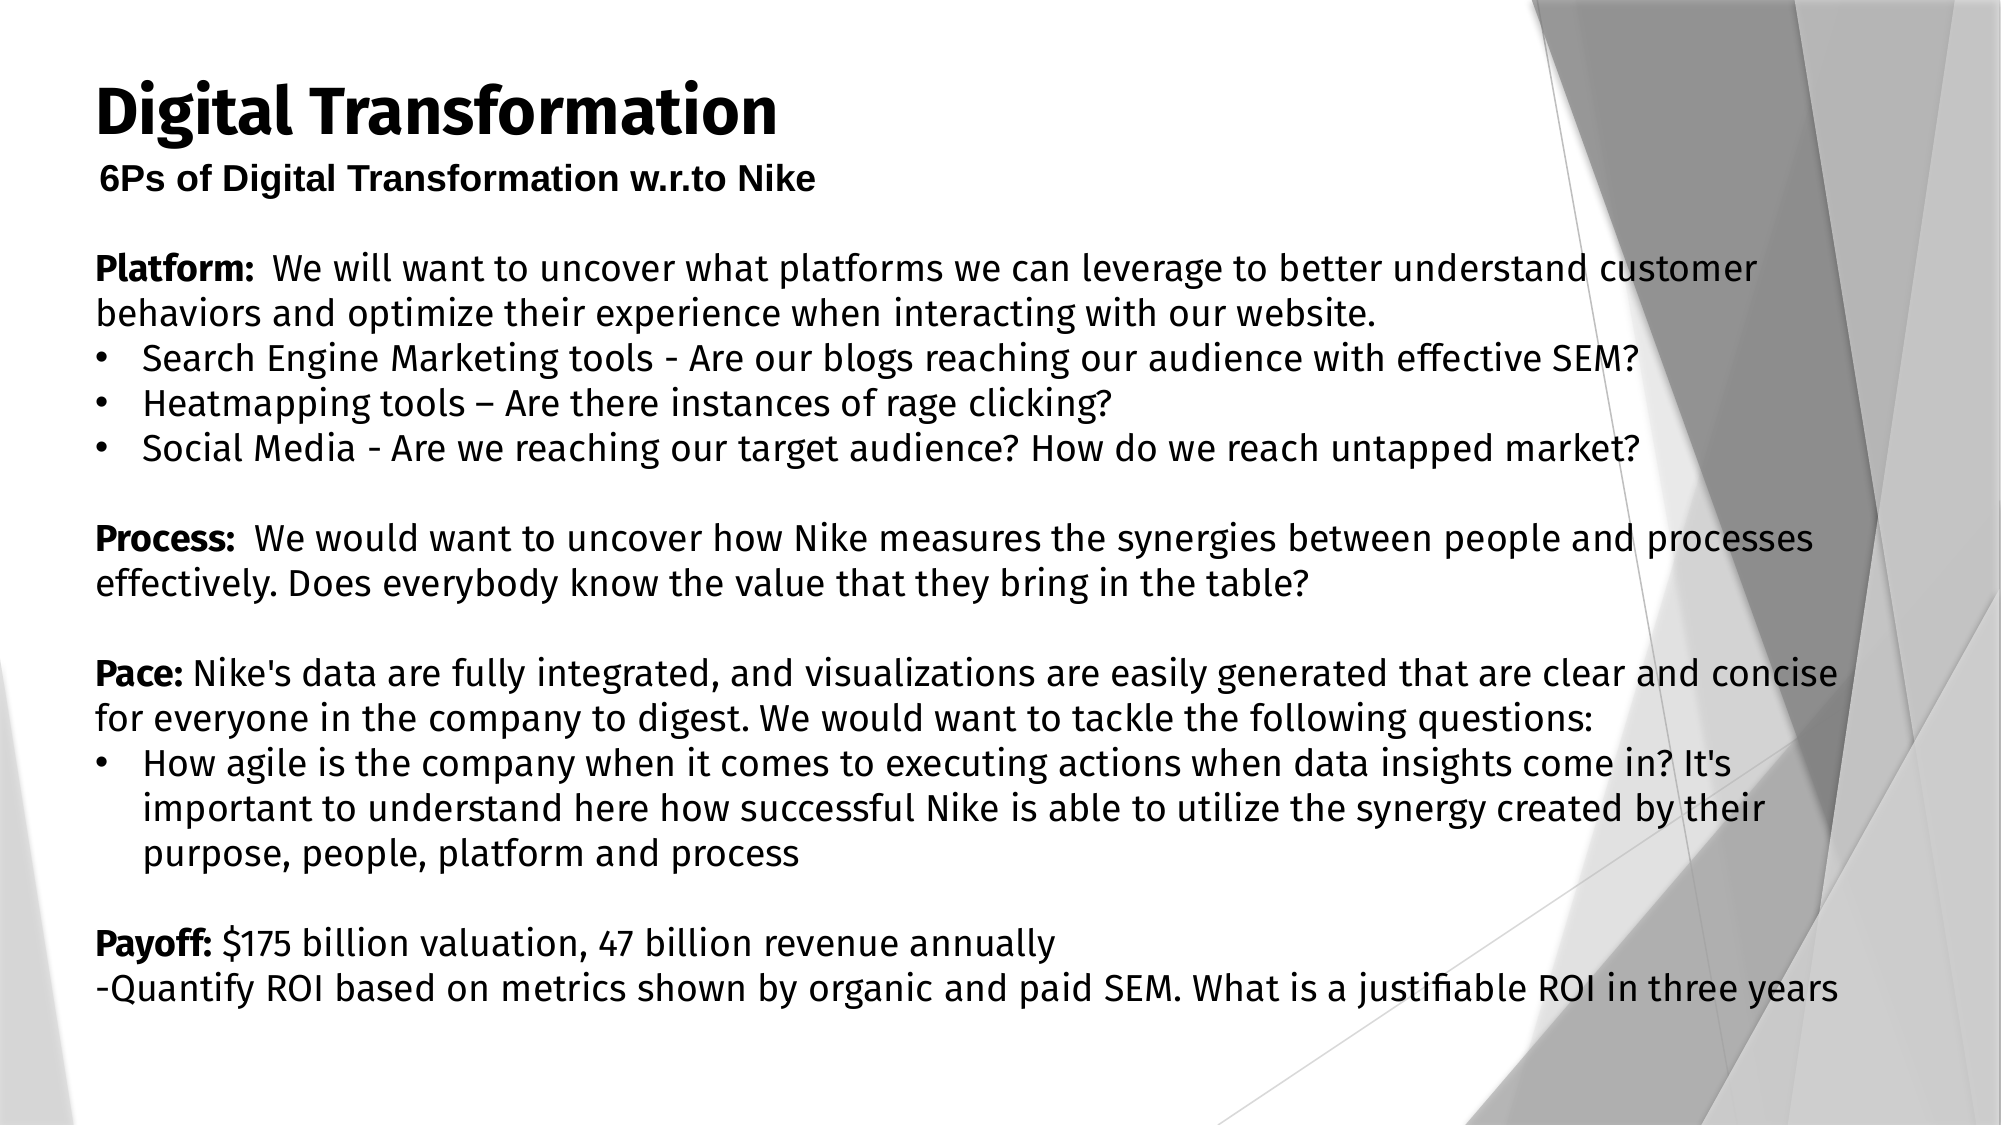

# Digital Transformation
6Ps of Digital Transformation w.r.to Nike

Platform:  We will want to uncover what platforms we can leverage to better understand customer behaviors and optimize their experience when interacting with our website.
Search Engine Marketing tools - Are our blogs reaching our audience with effective SEM?
Heatmapping tools – Are there instances of rage clicking?
Social Media - Are we reaching our target audience? How do we reach untapped market?

Process:  We would want to uncover how Nike measures the synergies between people and processes effectively. Does everybody know the value that they bring in the table?

Pace: Nike's data are fully integrated, and visualizations are easily generated that are clear and concise for everyone in the company to digest. We would want to tackle the following questions:
How agile is the company when it comes to executing actions when data insights come in? It's important to understand here how successful Nike is able to utilize the synergy created by their purpose, people, platform and process

Payoff: $175 billion valuation, 47 billion revenue annually
-Quantify ROI based on metrics shown by organic and paid SEM. What is a justifiable ROI in three years